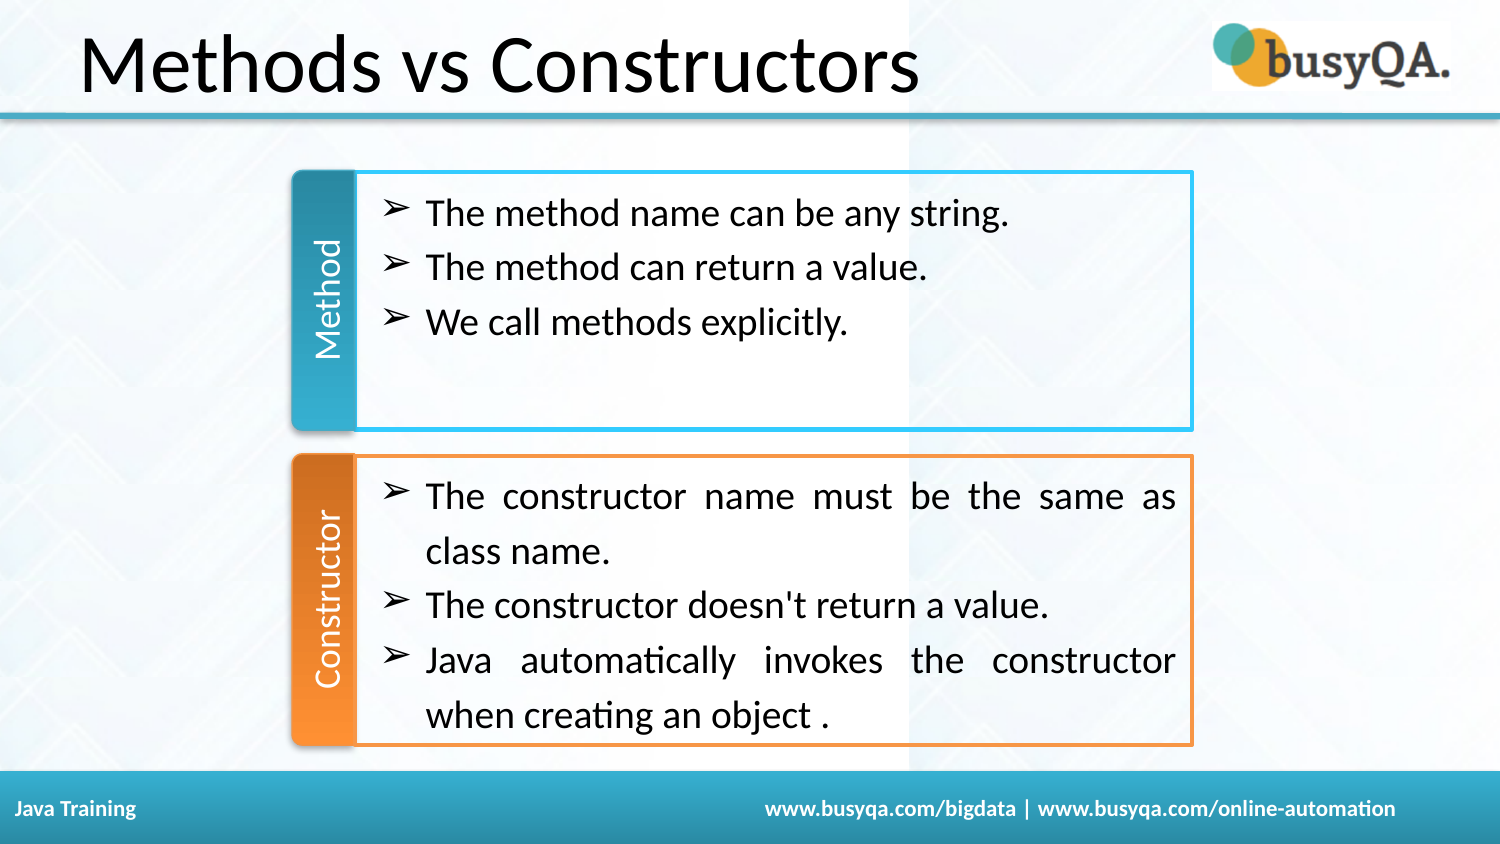

Methods vs Constructors
The method name can be any string.
The method can return a value.
We call methods explicitly.

Method
The constructor name must be the same as class name.
The constructor doesn't return a value.
Java automatically invokes the constructor when creating an object .

Constructor